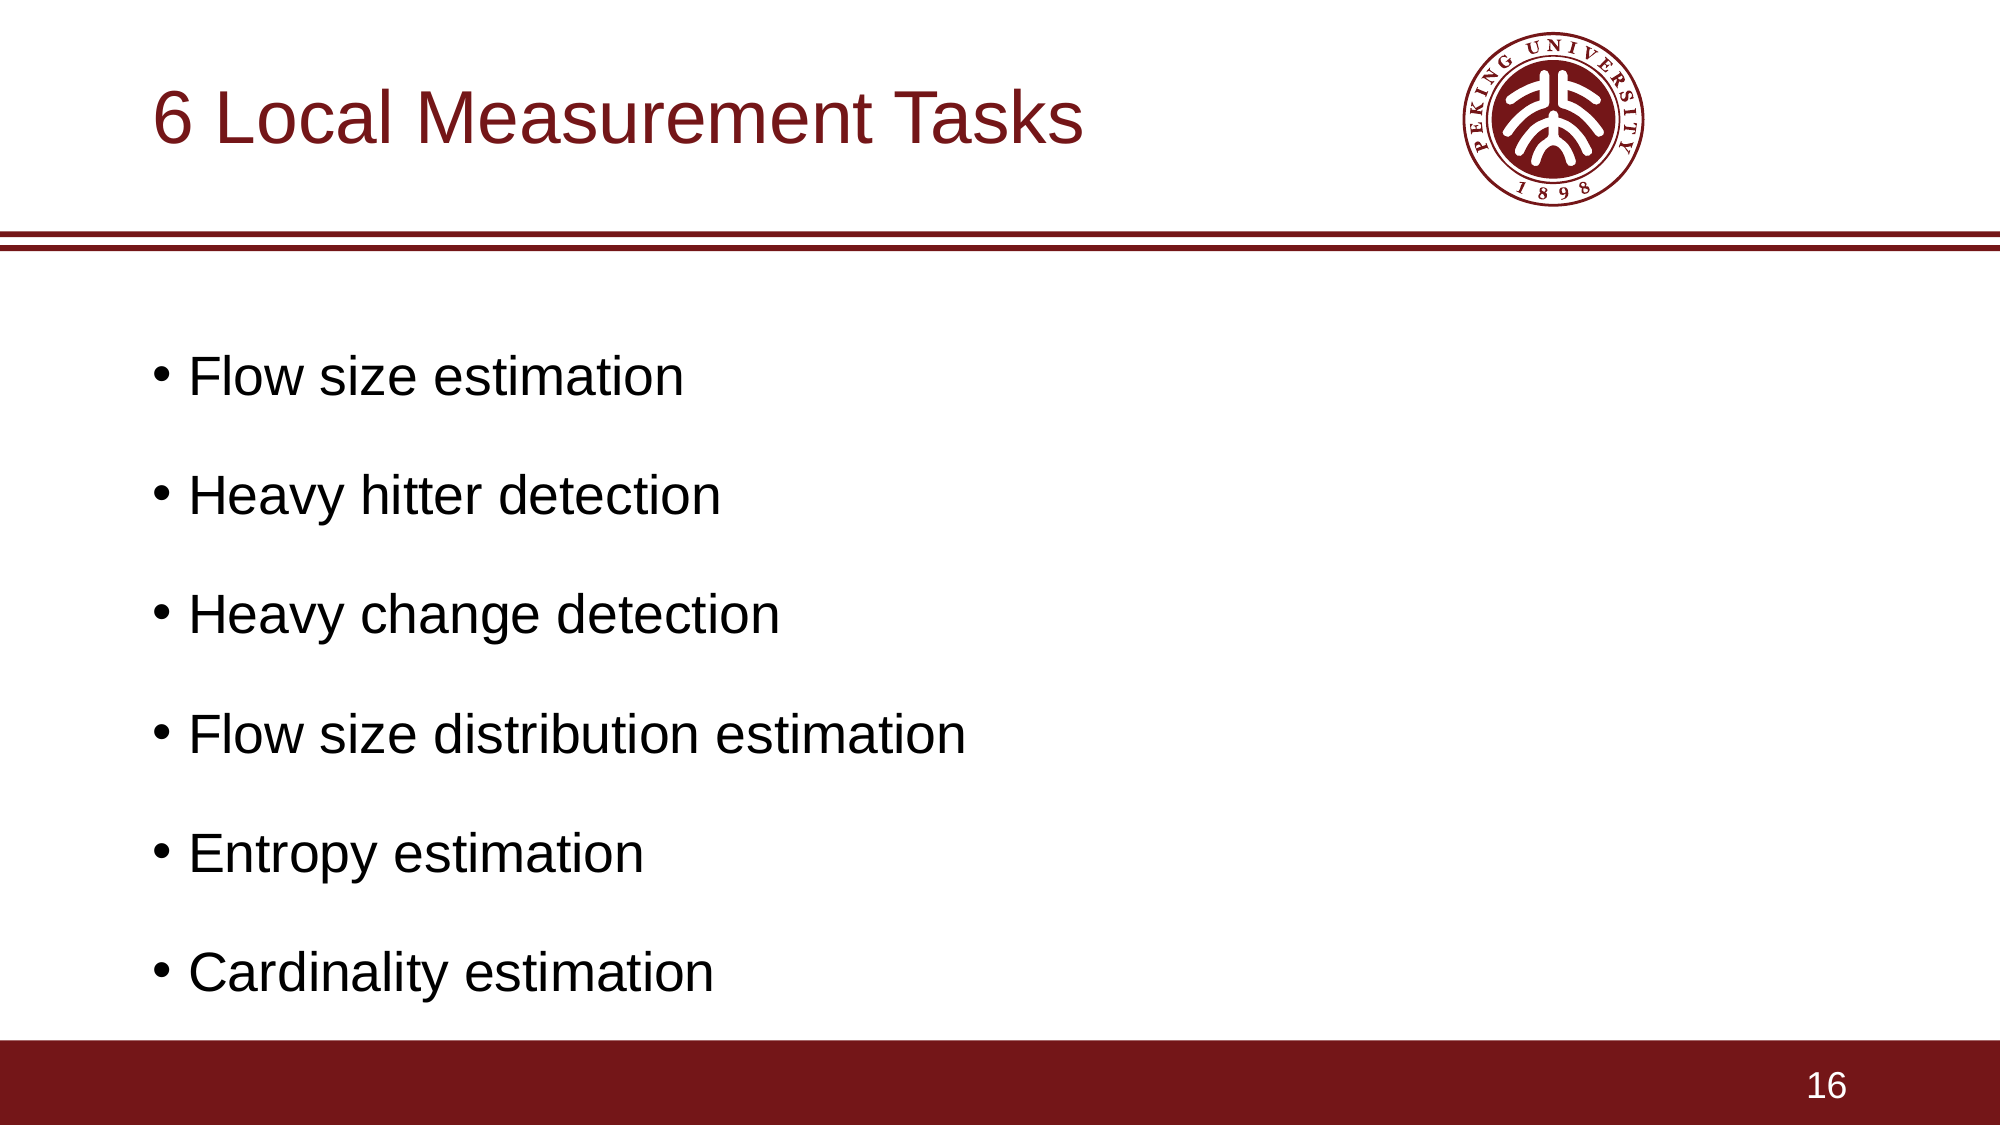

# 6 Local Measurement Tasks
Flow size estimation
Heavy hitter detection
Heavy change detection
Flow size distribution estimation
Entropy estimation
Cardinality estimation

16